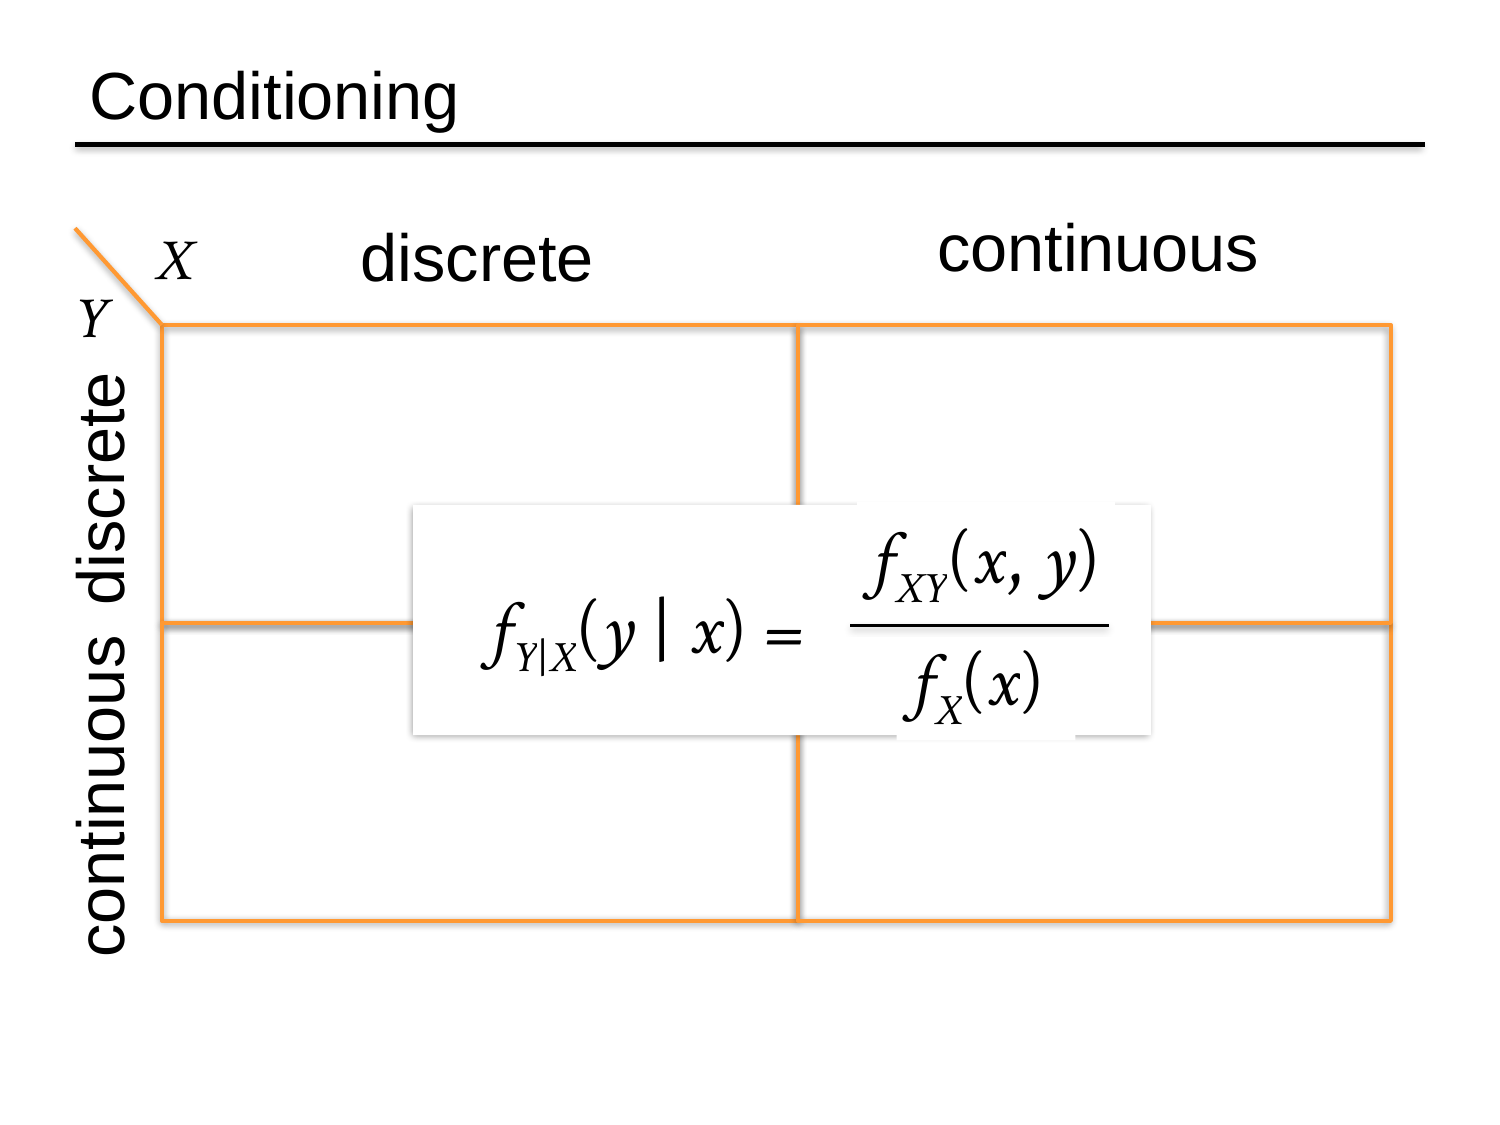

# Conditioning
continuous

continuous
discrete
X
Y

discrete
fXY(x, y)
fY|X(y | x) =
fX(x)